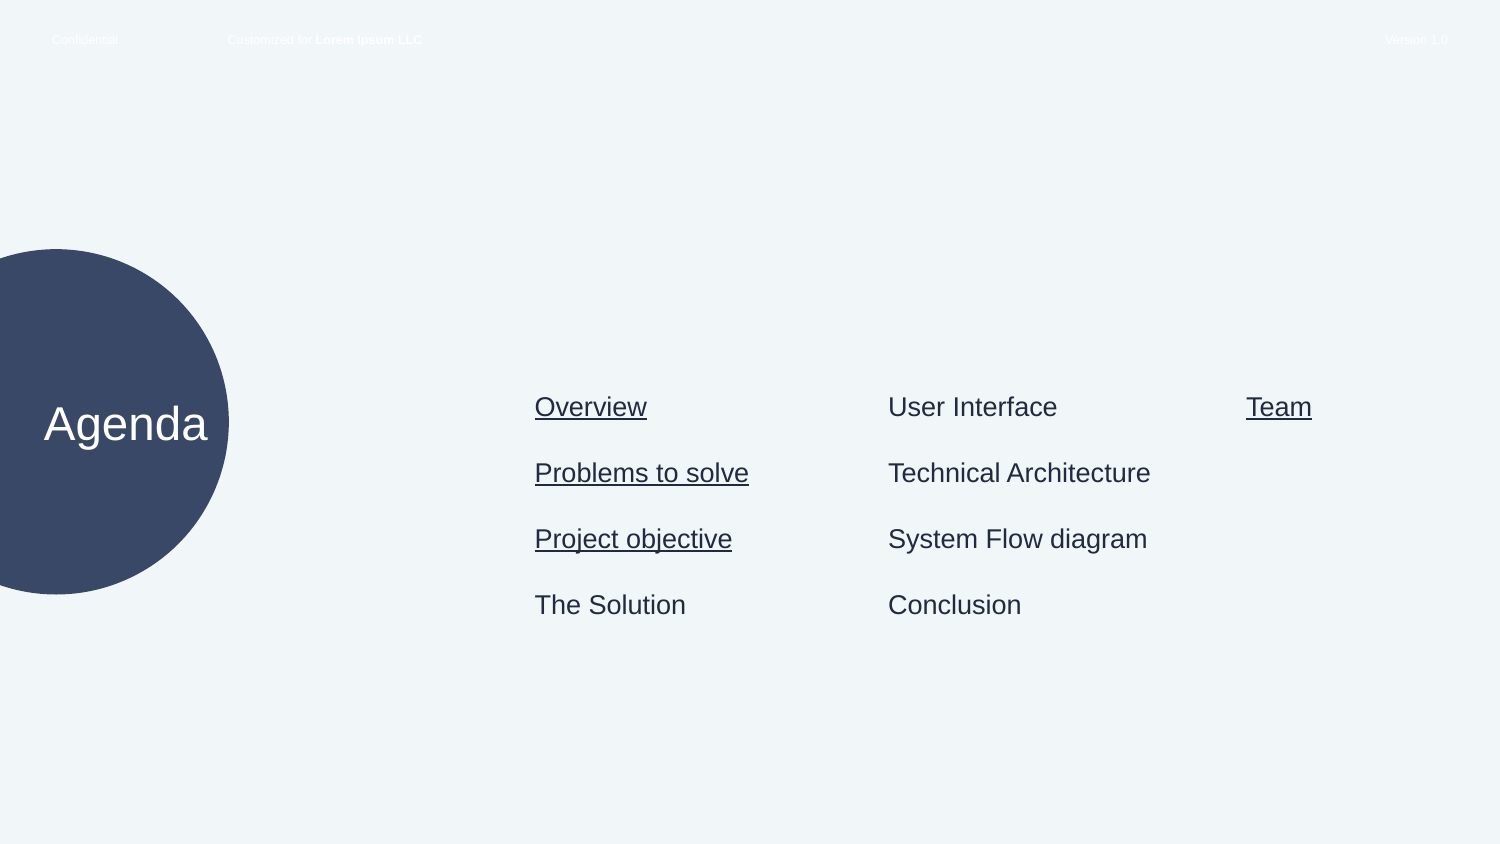

# Agenda
Overview
User Interface
Team
Problems to solve
Technical Architecture
Project objective
System Flow diagram
The Solution
Conclusion